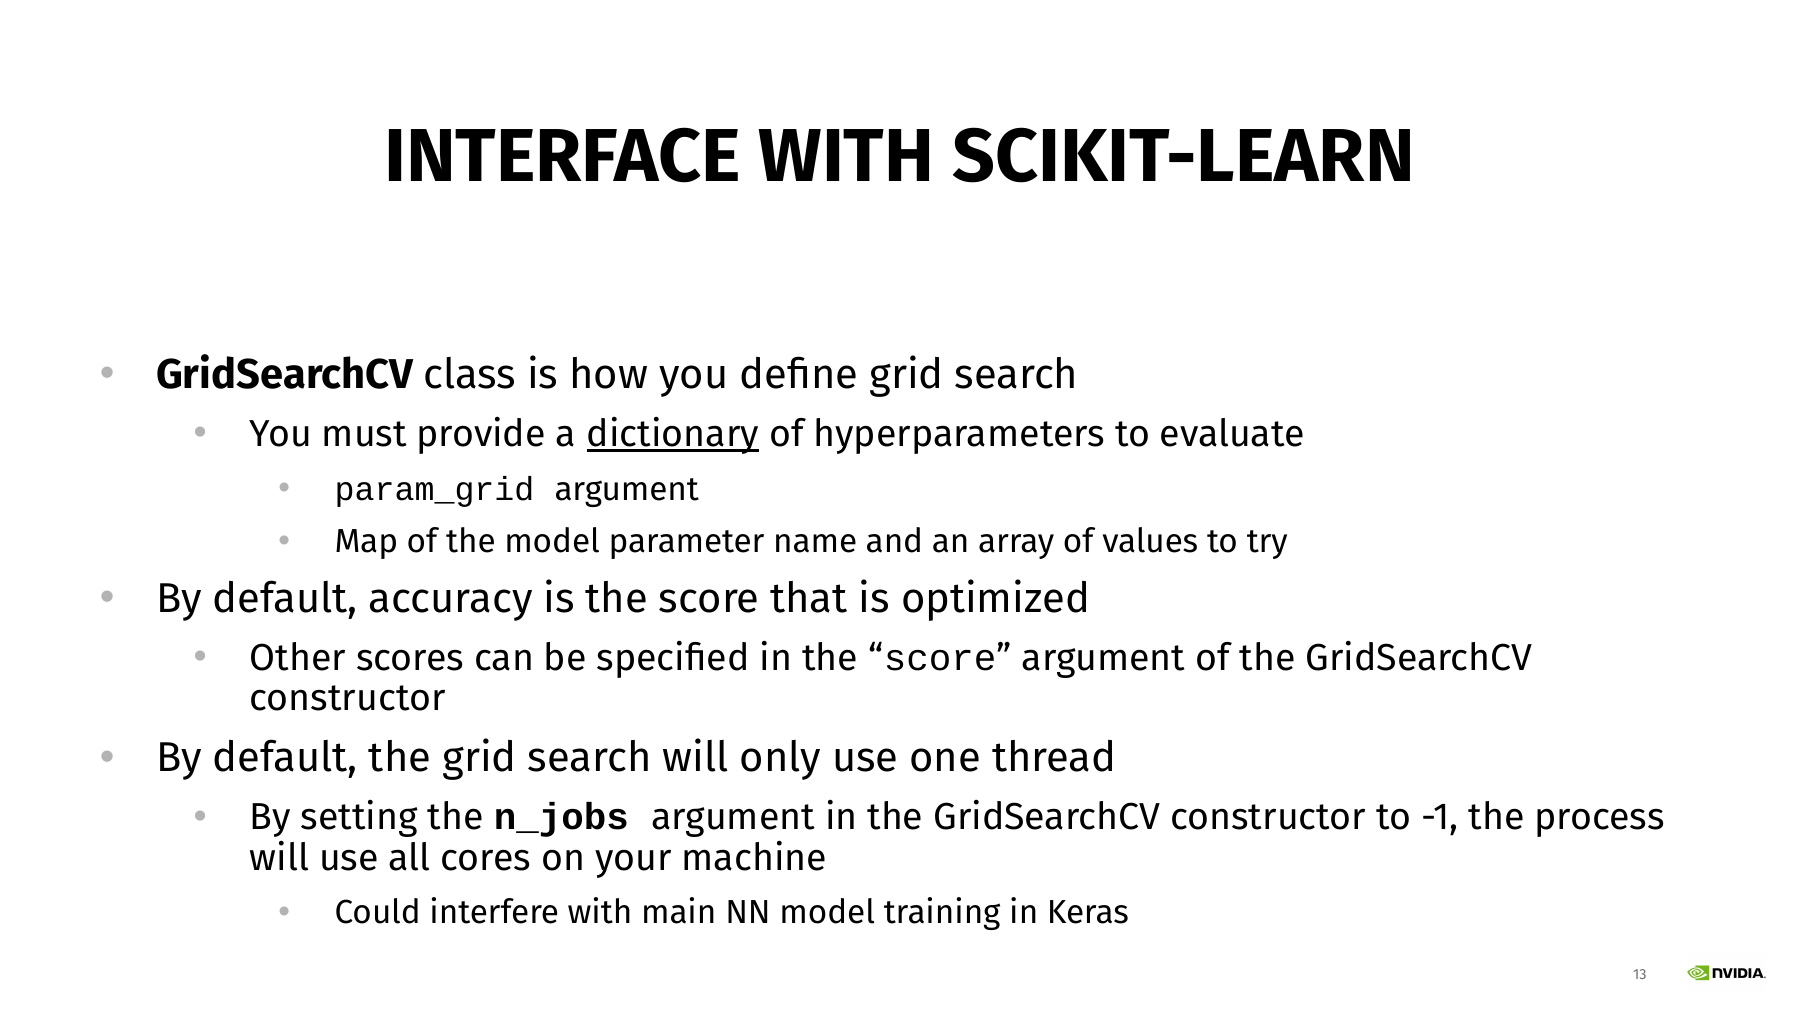

# Interface with scikit-learn
GridSearchCV class is how you define grid search
You must provide a dictionary of hyperparameters to evaluate
param_grid argument
Map of the model parameter name and an array of values to try
By default, accuracy is the score that is optimized
Other scores can be specified in the “score” argument of the GridSearchCV constructor
By default, the grid search will only use one thread
By setting the n_jobs argument in the GridSearchCV constructor to -1, the process will use all cores on your machine
Could interfere with main NN model training in Keras